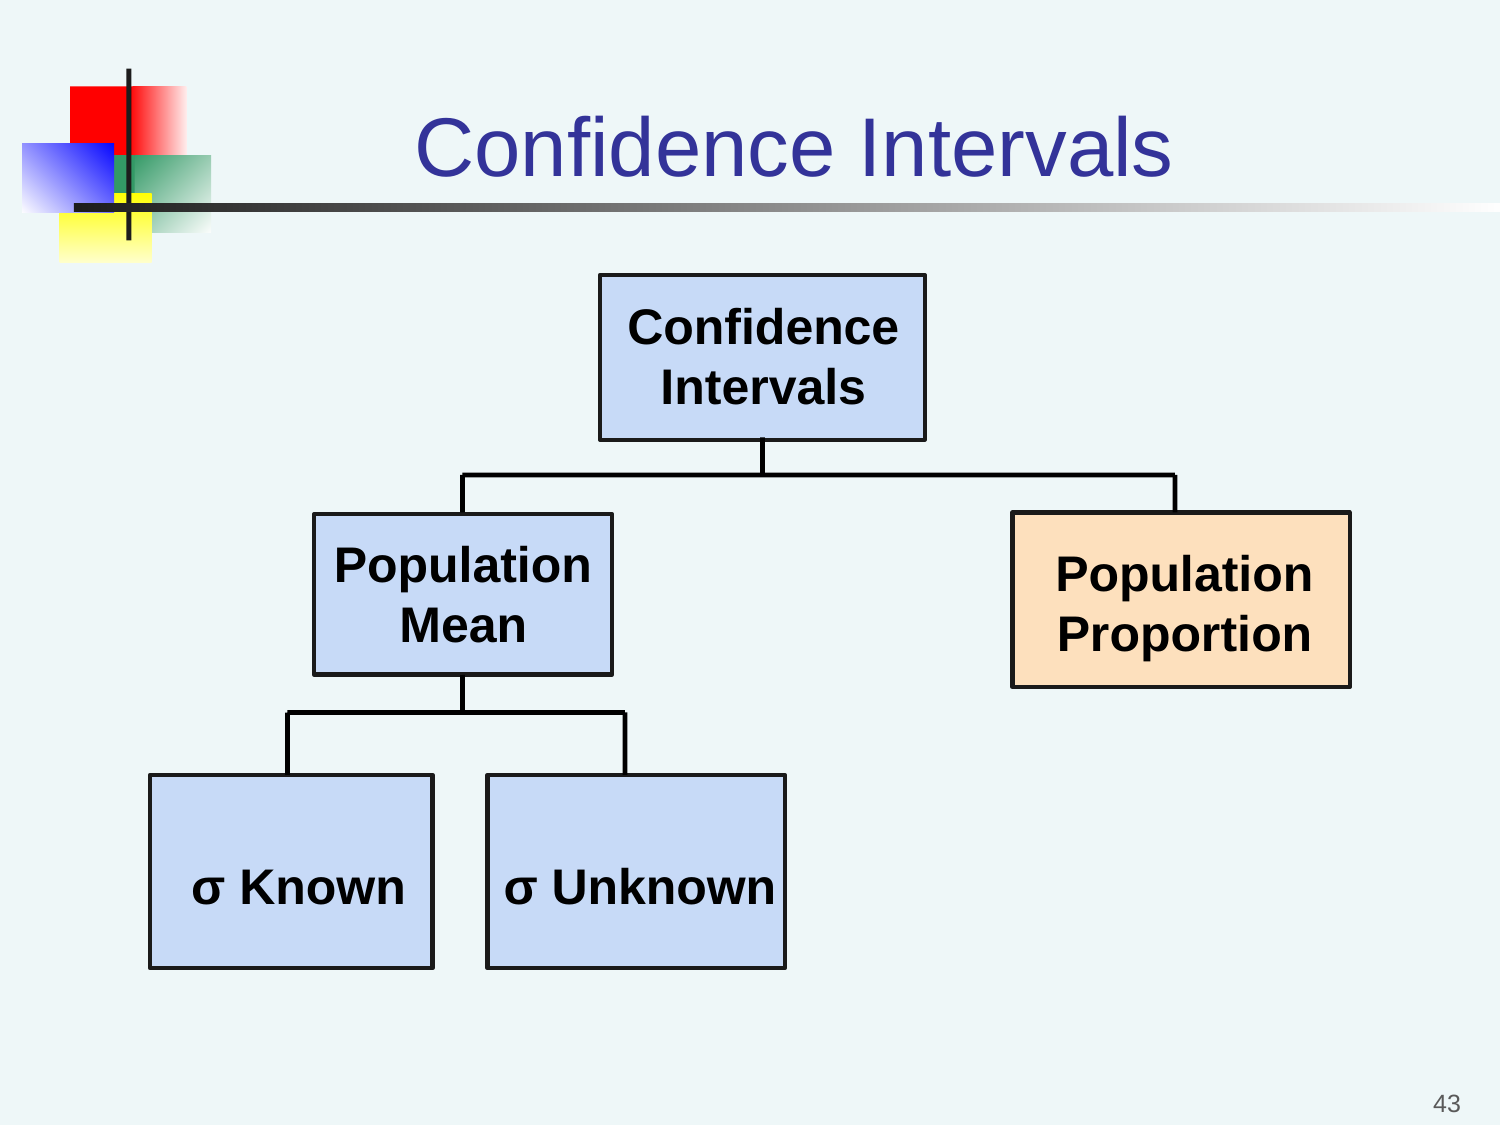

# Confidence Intervals

Confidence
Intervals

Population
Mean
Population
Proportion

 σ Known
 σ Unknown

43